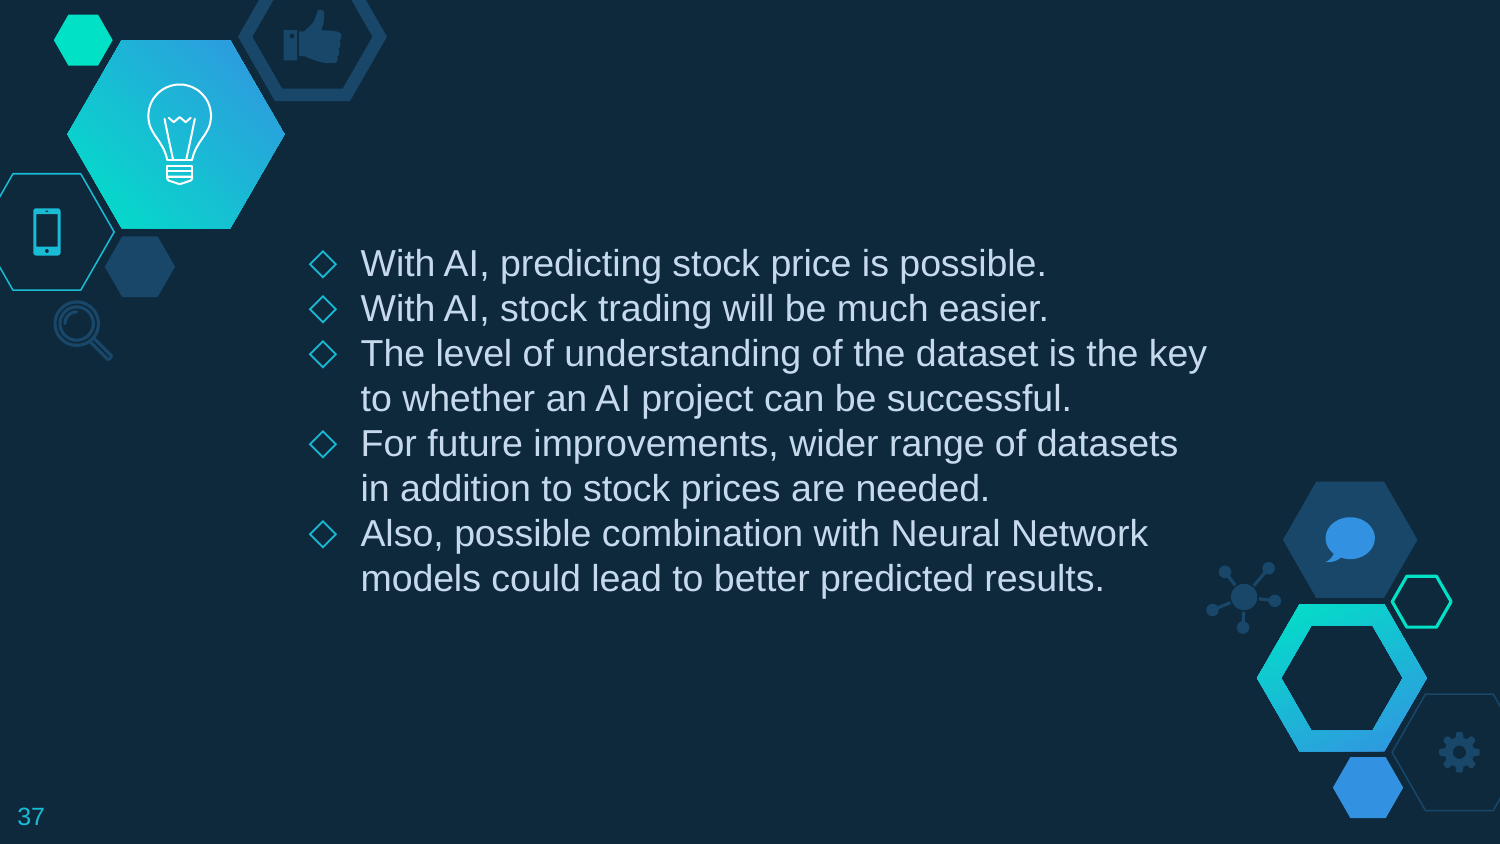

With AI, predicting stock price is possible.
With AI, stock trading will be much easier.
The level of understanding of the dataset is the key to whether an AI project can be successful.
For future improvements, wider range of datasets in addition to stock prices are needed.
Also, possible combination with Neural Network models could lead to better predicted results.

37